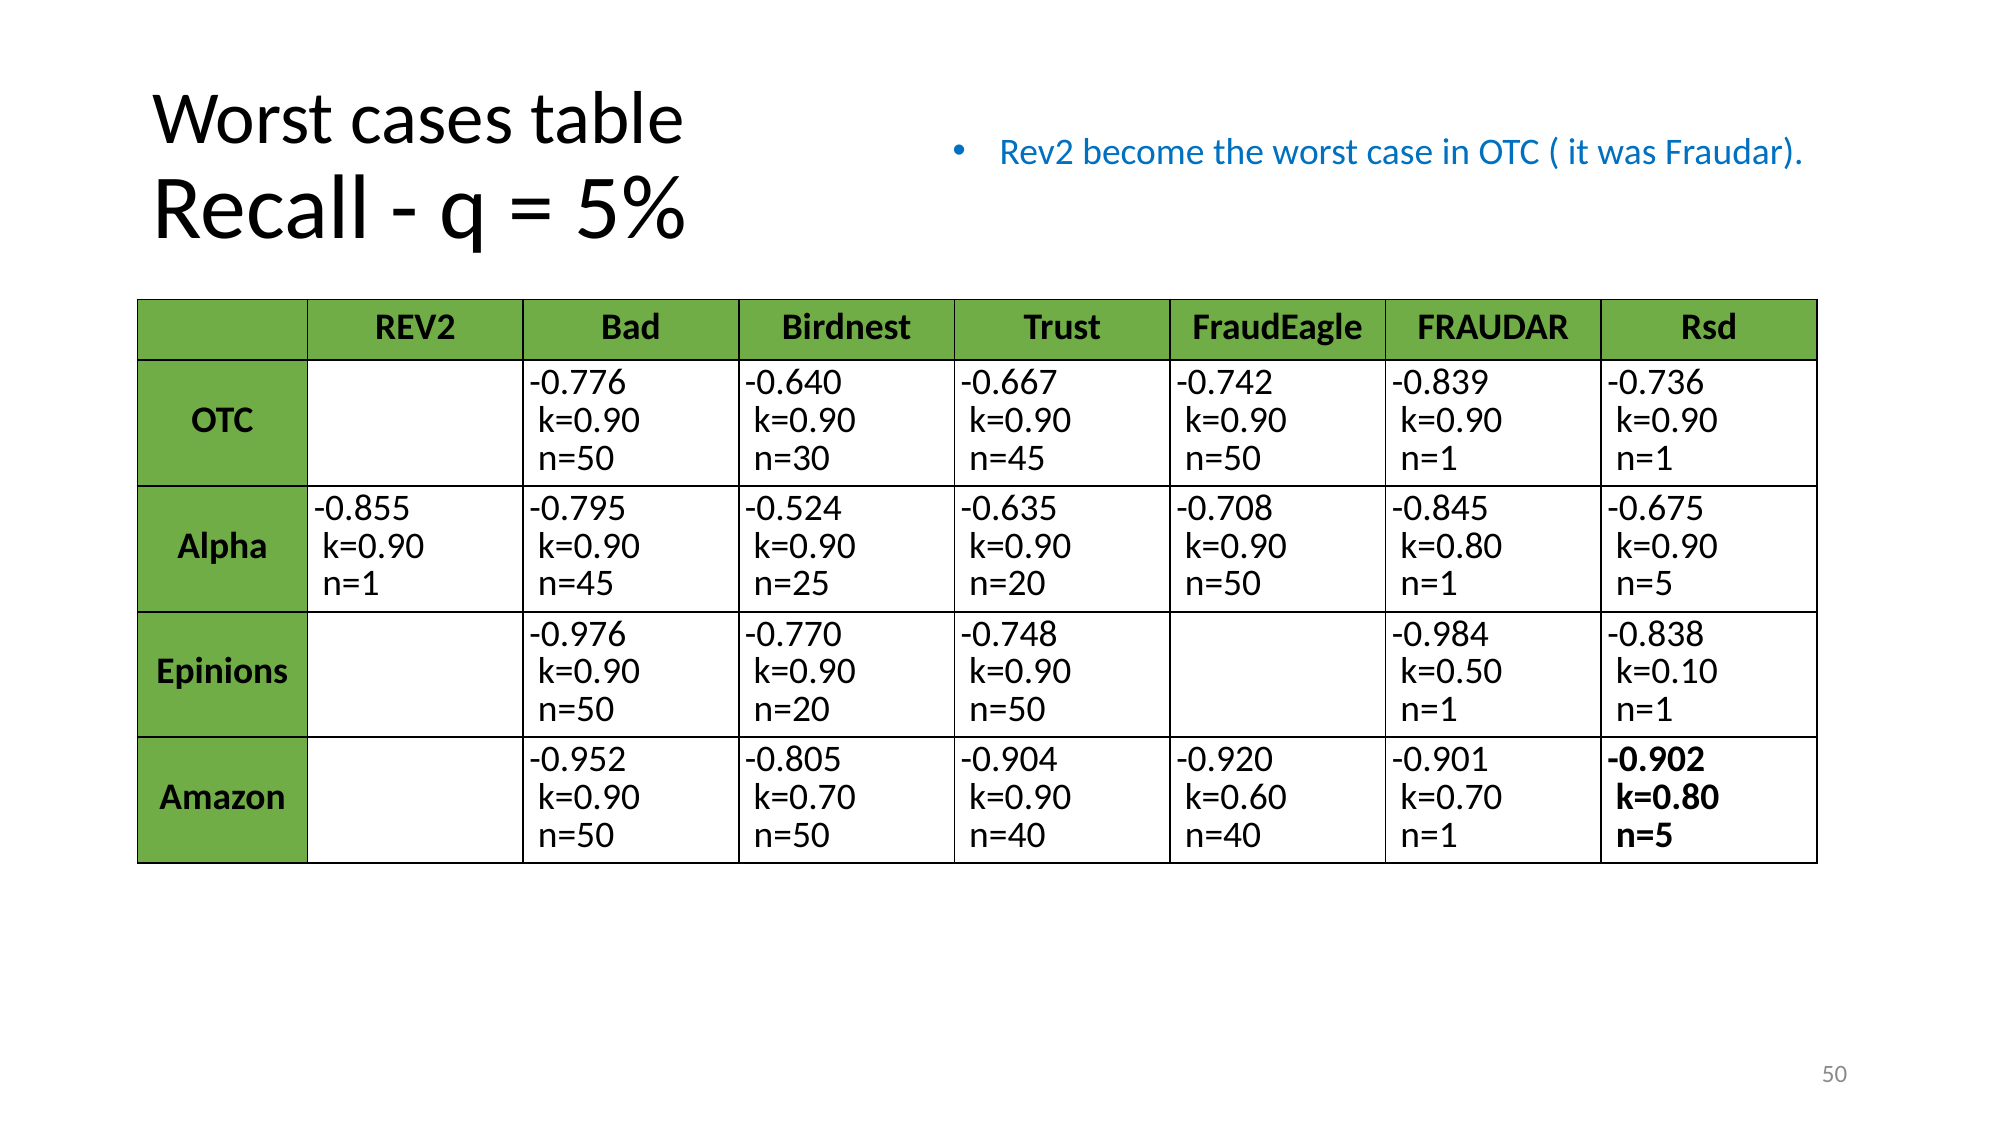

# Worst cases table Recall - q = 5%
Rev2 become the worst case in OTC ( it was Fraudar).

|  | REV2 | Bad | Birdnest | Trust | FraudEagle | FRAUDAR | Rsd |
| --- | --- | --- | --- | --- | --- | --- | --- |
| OTC |  | -0.776   k=0.90   n=50 | -0.640   k=0.90   n=30 | -0.667   k=0.90   n=45 | -0.742   k=0.90   n=50 | -0.839   k=0.90   n=1 | -0.736   k=0.90   n=1 |
| Alpha | -0.855   k=0.90   n=1 | -0.795   k=0.90   n=45 | -0.524   k=0.90   n=25 | -0.635   k=0.90   n=20 | -0.708   k=0.90   n=50 | -0.845   k=0.80   n=1 | -0.675   k=0.90   n=5 |
| Epinions |  | -0.976   k=0.90   n=50 | -0.770   k=0.90   n=20 | -0.748   k=0.90   n=50 |  | -0.984   k=0.50   n=1 | -0.838   k=0.10   n=1 |
| Amazon |  | -0.952   k=0.90   n=50 | -0.805   k=0.70   n=50 | -0.904   k=0.90   n=40 | -0.920   k=0.60   n=40 | -0.901   k=0.70   n=1 | -0.902   k=0.80   n=5 |
50